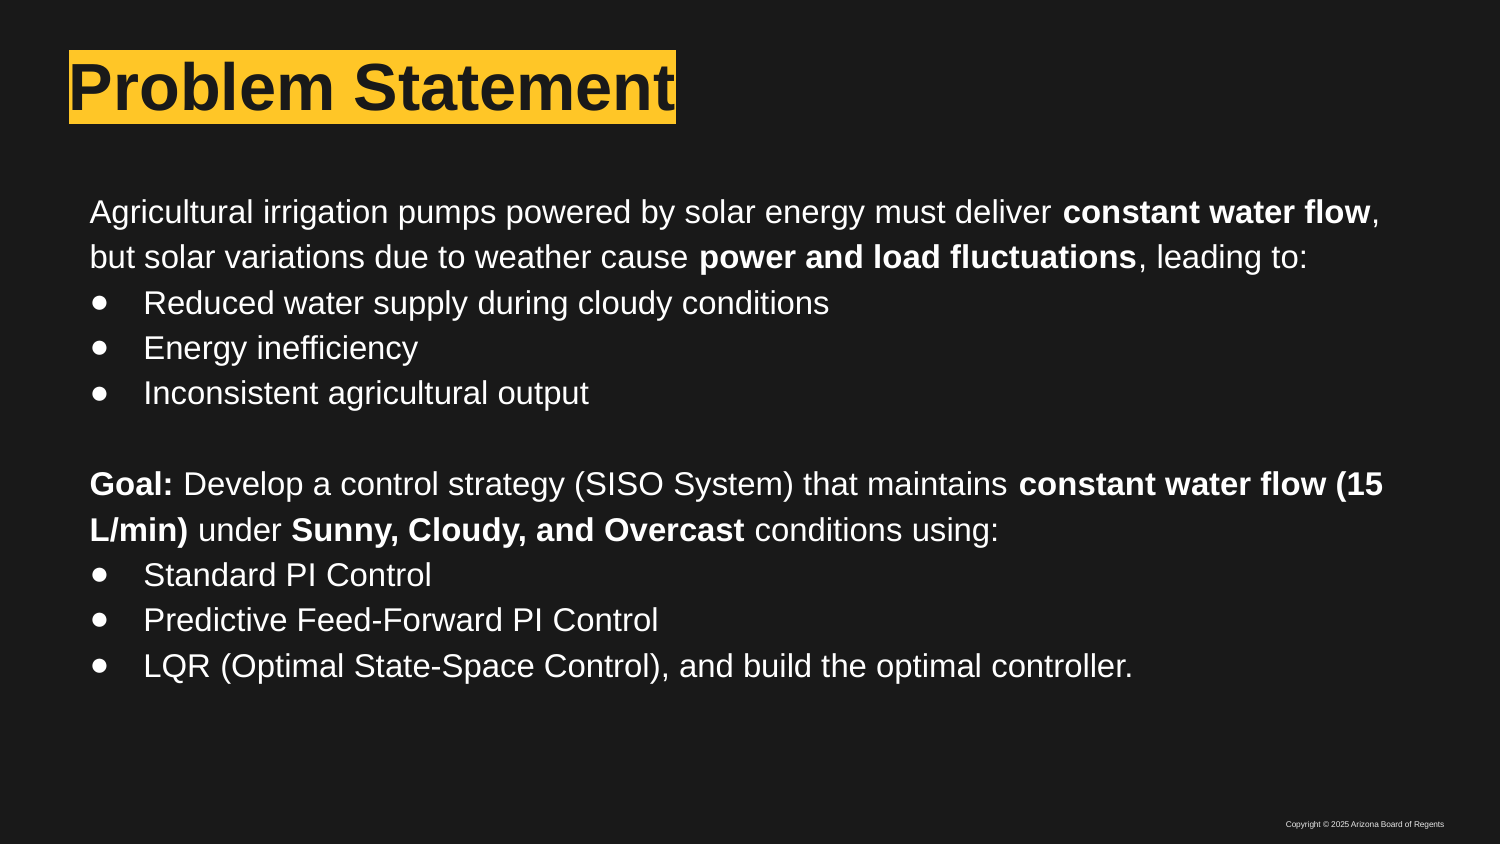

# Problem Statement
Agricultural irrigation pumps powered by solar energy must deliver constant water flow, but solar variations due to weather cause power and load fluctuations, leading to:
Reduced water supply during cloudy conditions
Energy inefficiency
Inconsistent agricultural output

Goal: Develop a control strategy (SISO System) that maintains constant water flow (15 L/min) under Sunny, Cloudy, and Overcast conditions using:
Standard PI Control
Predictive Feed-Forward PI Control
LQR (Optimal State-Space Control), and build the optimal controller.